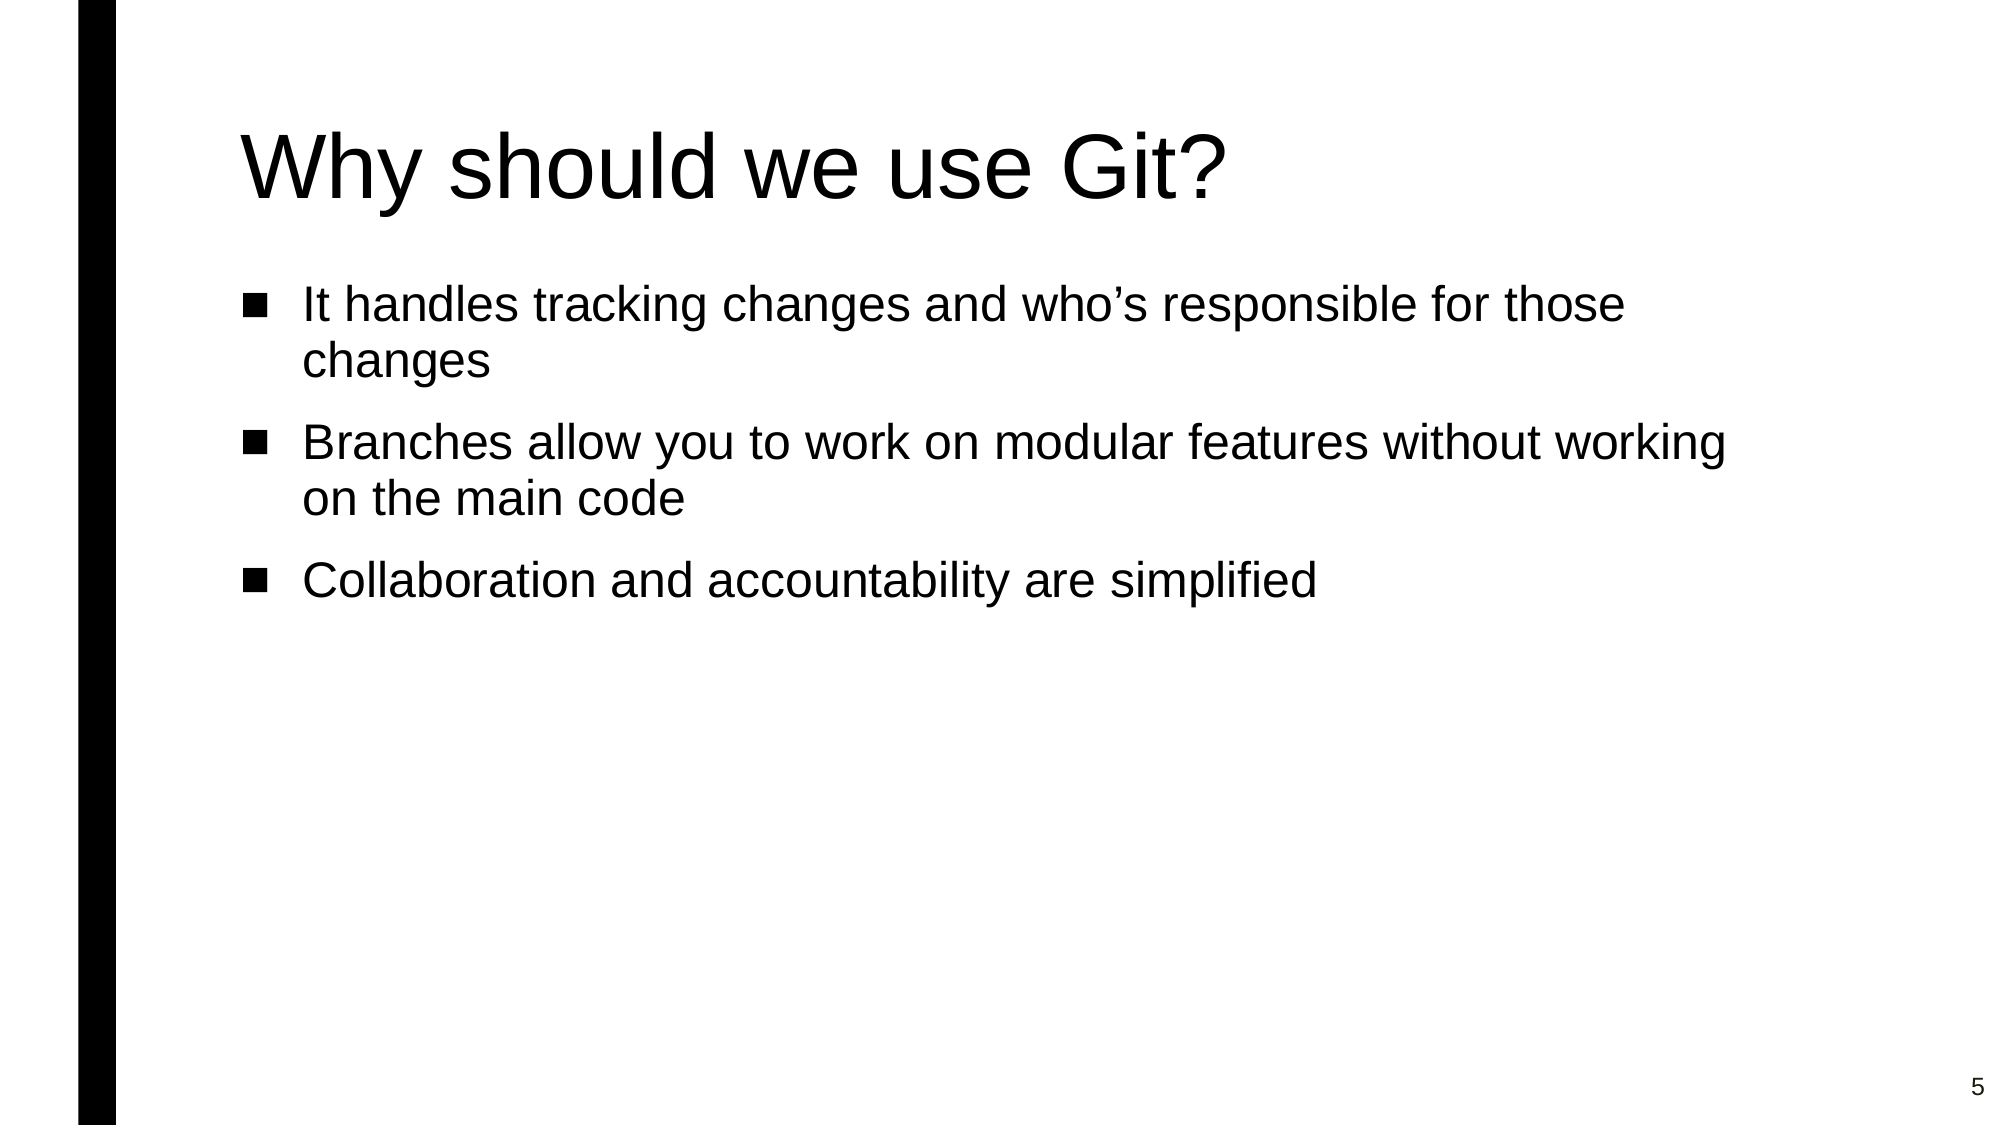

# Why should we use Git?
It handles tracking changes and who’s responsible for those changes
Branches allow you to work on modular features without working on the main code
Collaboration and accountability are simplified
5